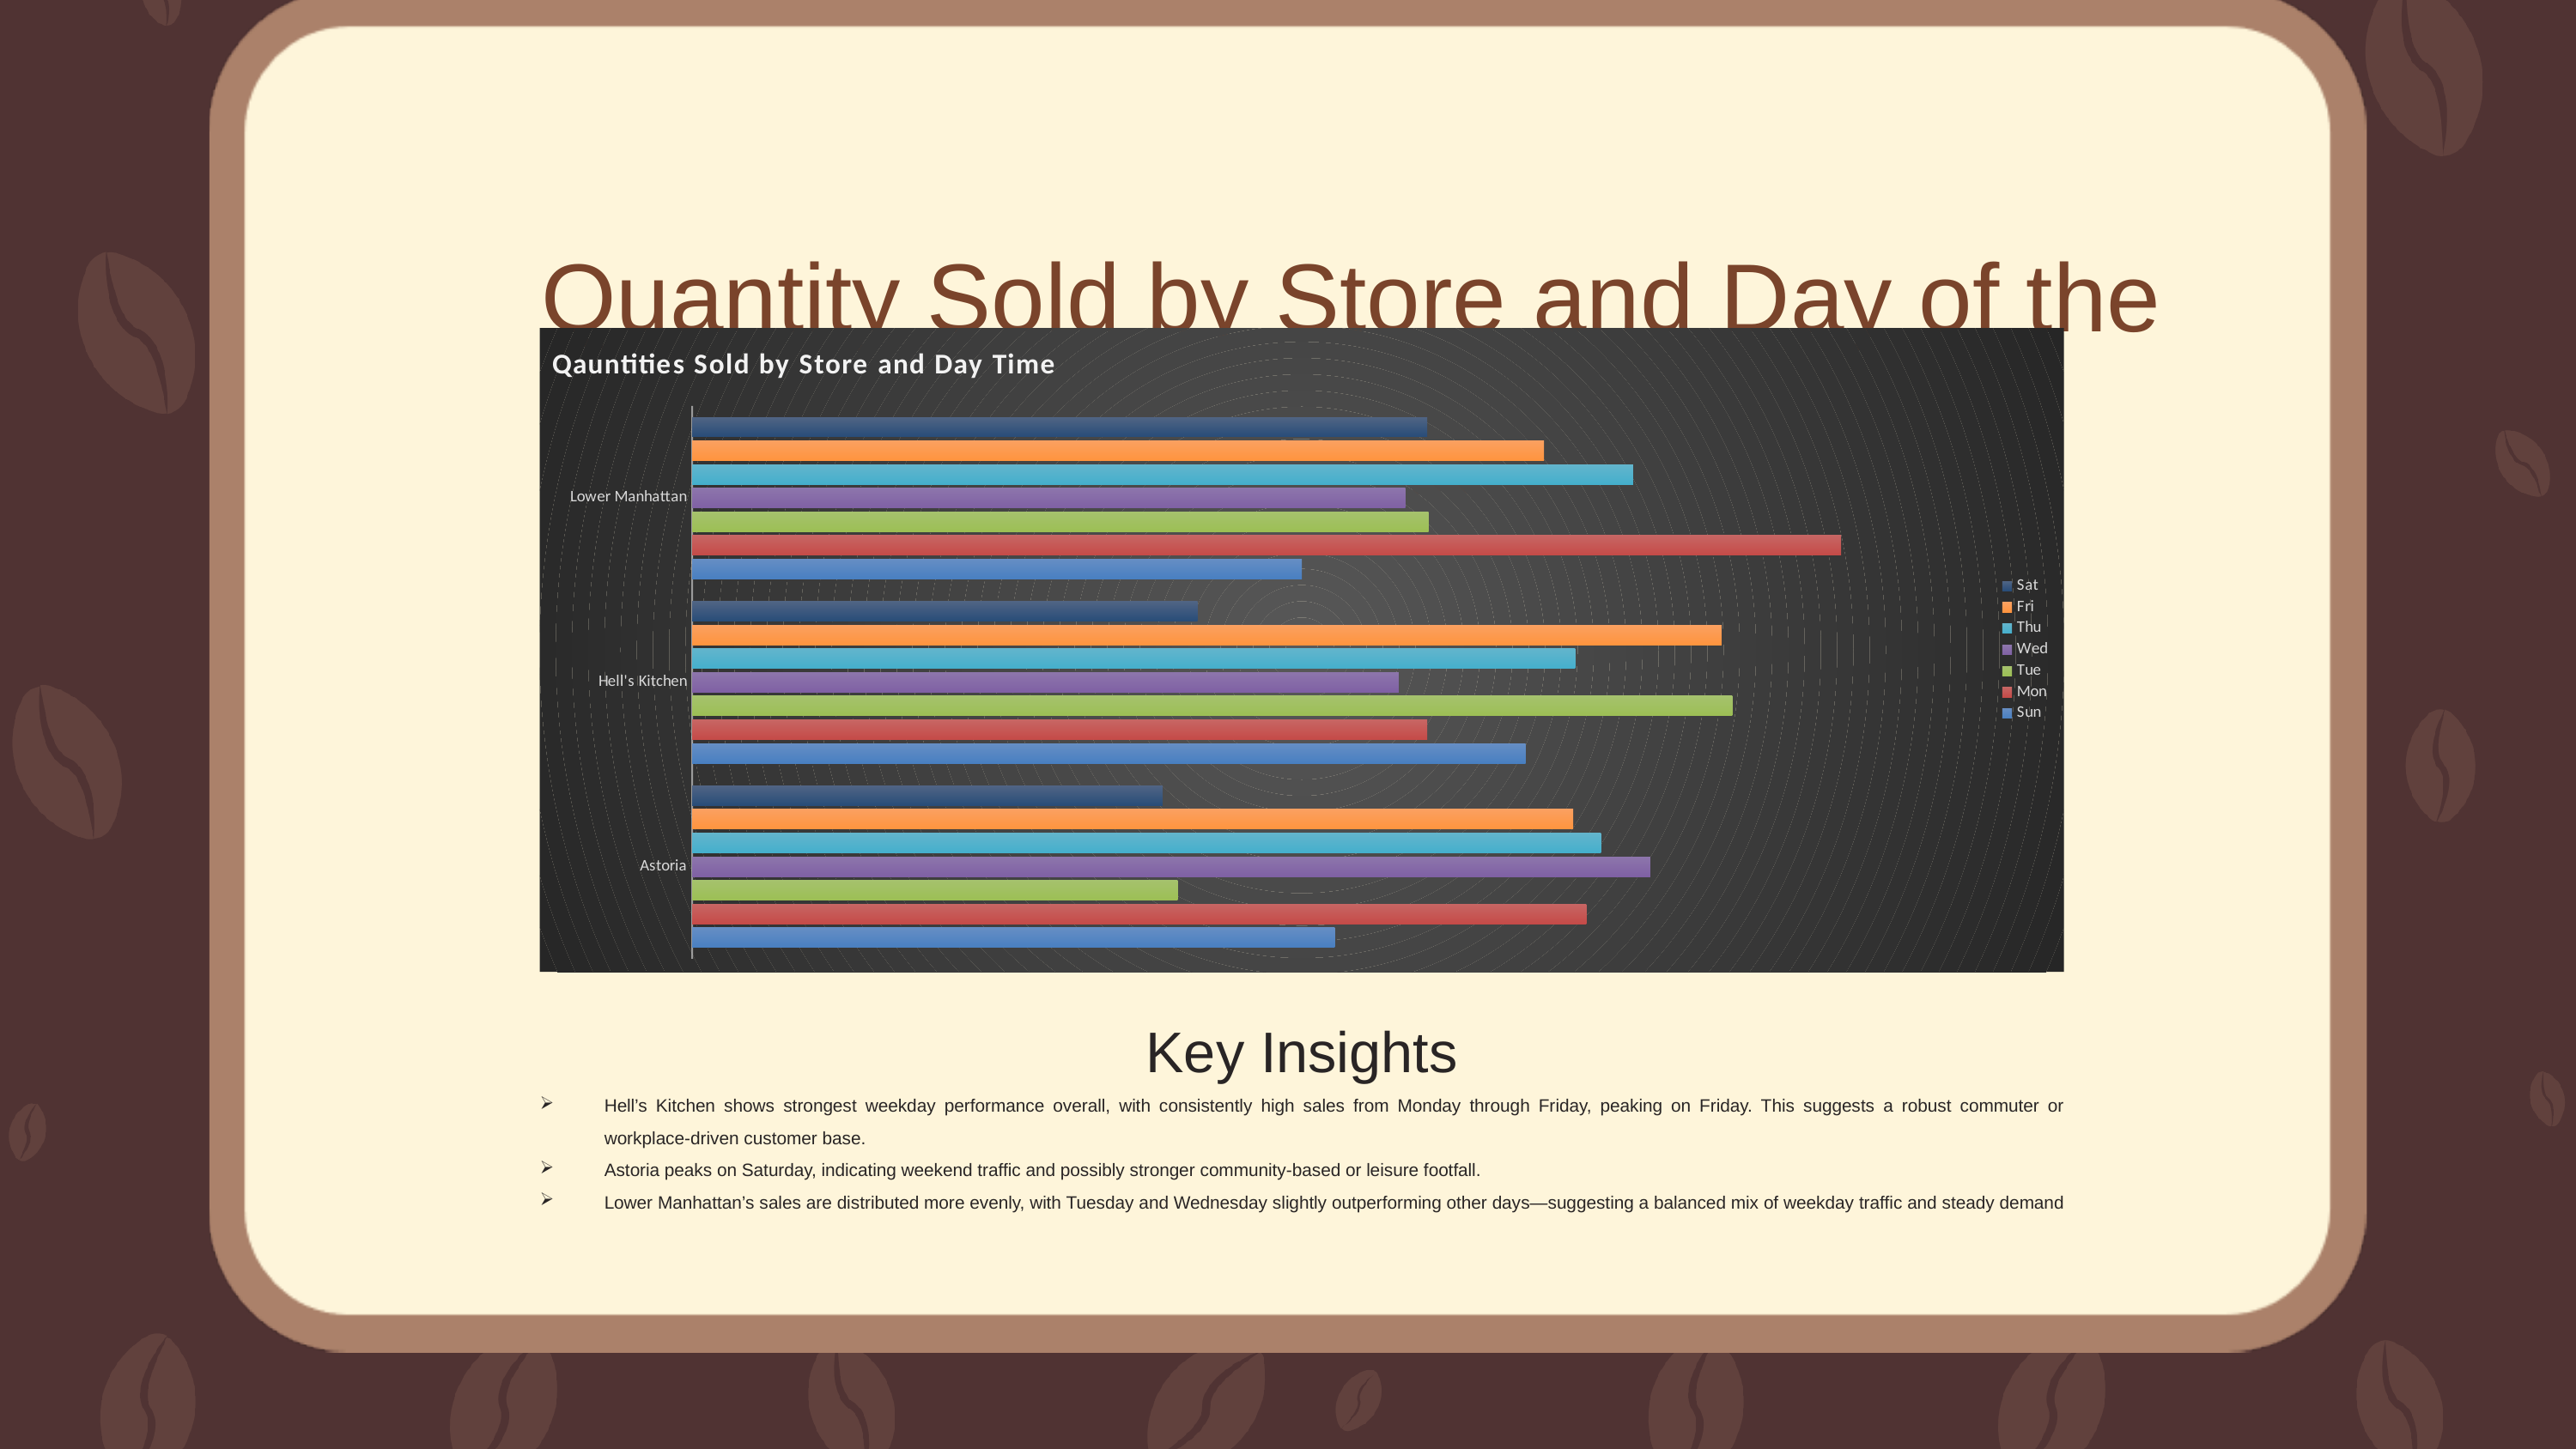

Quantity Sold by Store and Day of the Week

### Chart: Qauntities Sold by Store and Day Time

| Category | Sun | Mon | Tue | Wed | Thu | Fri | Sat |
|---|---|---|---|---|---|---|---|
| Astoria | 0.04653797733948804 | 0.048314449573366905 | 0.04542826502541148 | 0.04876672728120483 | 0.04841702802256726 | 0.04822119643773022 | 0.04532102391942929 |
| Hell's Kitchen | 0.04788548514943815 | 0.04719074928894484 | 0.04934489672215228 | 0.046990255047325964 | 0.04823518440807572 | 0.049270294213642936 | 0.04556814472886651 |
| Lower Manhattan | 0.046304844500396326 | 0.05011423509115494 | 0.04720007460250851 | 0.047036881615144306 | 0.04864549820487714 | 0.04801603953932951 | 0.04719074928894484 |
Key Insights
Hell’s Kitchen shows strongest weekday performance overall, with consistently high sales from Monday through Friday, peaking on Friday. This suggests a robust commuter or workplace-driven customer base.
Astoria peaks on Saturday, indicating weekend traffic and possibly stronger community-based or leisure footfall.
Lower Manhattan’s sales are distributed more evenly, with Tuesday and Wednesday slightly outperforming other days—suggesting a balanced mix of weekday traffic and steady demand